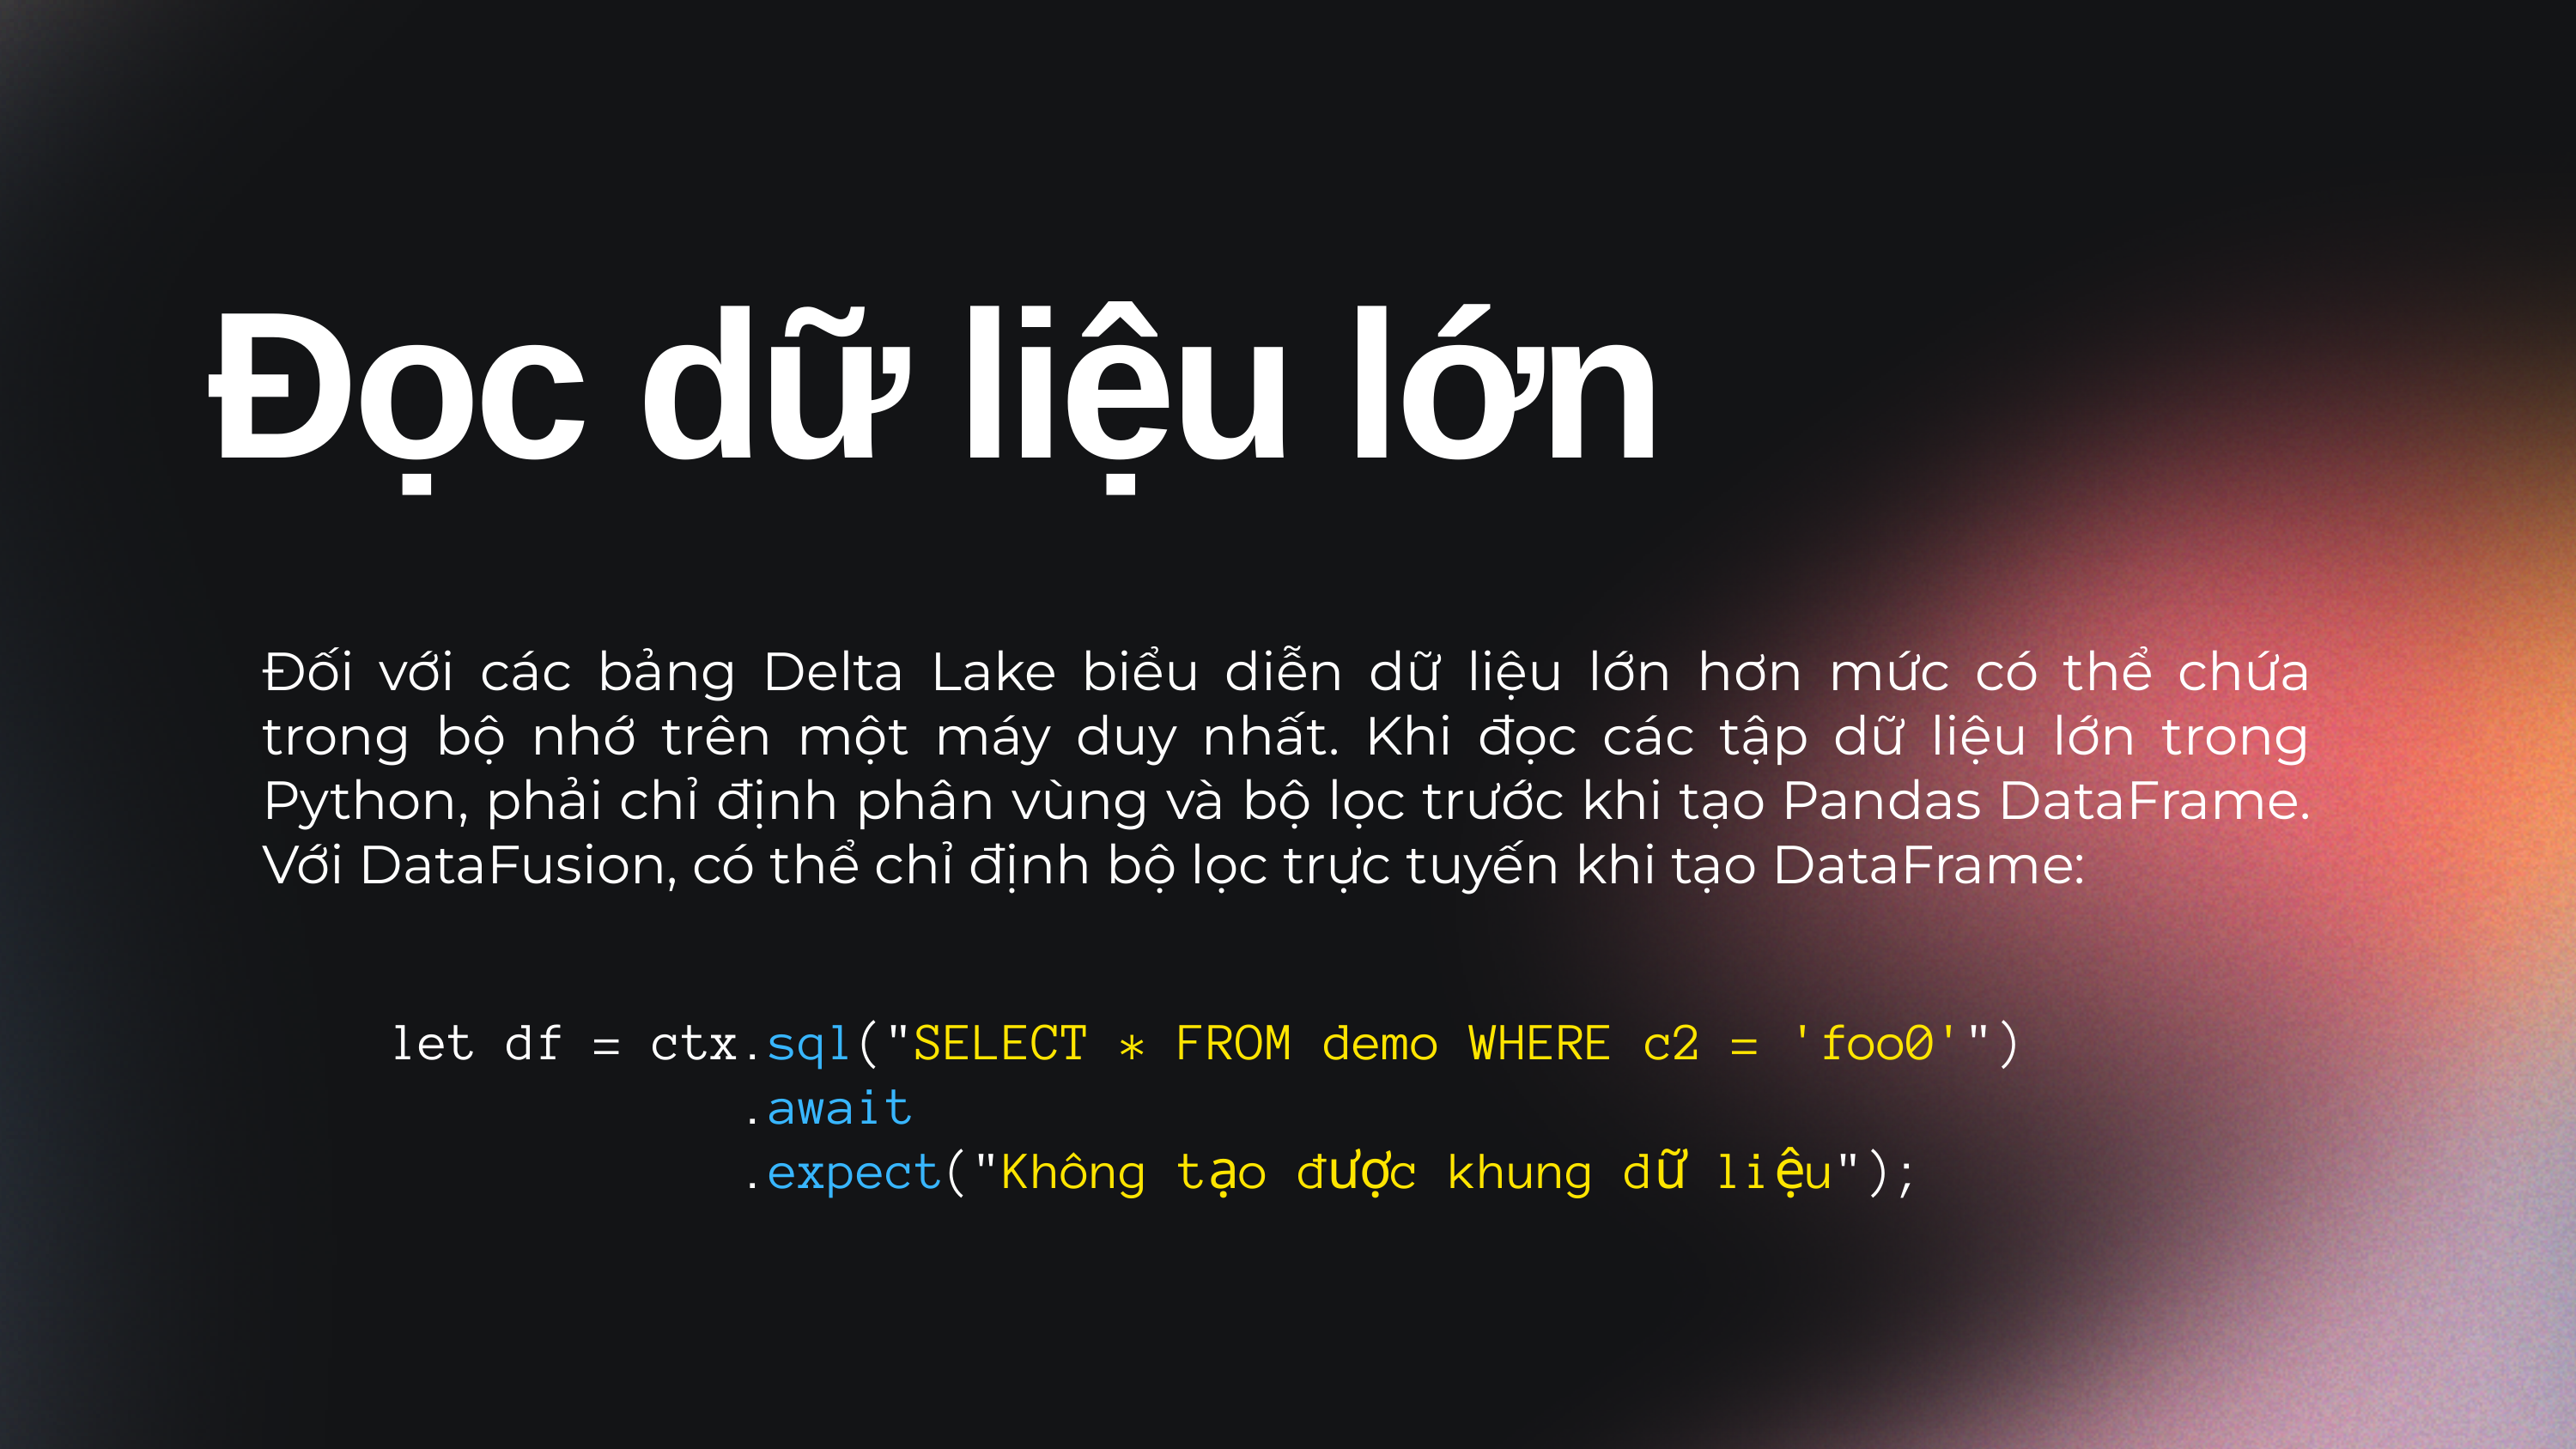

Đọc dữ liệu lớn
Đối với các bảng Delta Lake biểu diễn dữ liệu lớn hơn mức có thể chứa trong bộ nhớ trên một máy duy nhất. Khi đọc các tập dữ liệu lớn trong Python, phải chỉ định phân vùng và bộ lọc trước khi tạo Pandas DataFrame. Với DataFusion, có thể chỉ định bộ lọc trực tuyến khi tạo DataFrame:
let df = ctx.sql("SELECT * FROM demo WHERE c2 = 'foo0'")
            .await
            .expect("Không tạo được khung dữ liệu");